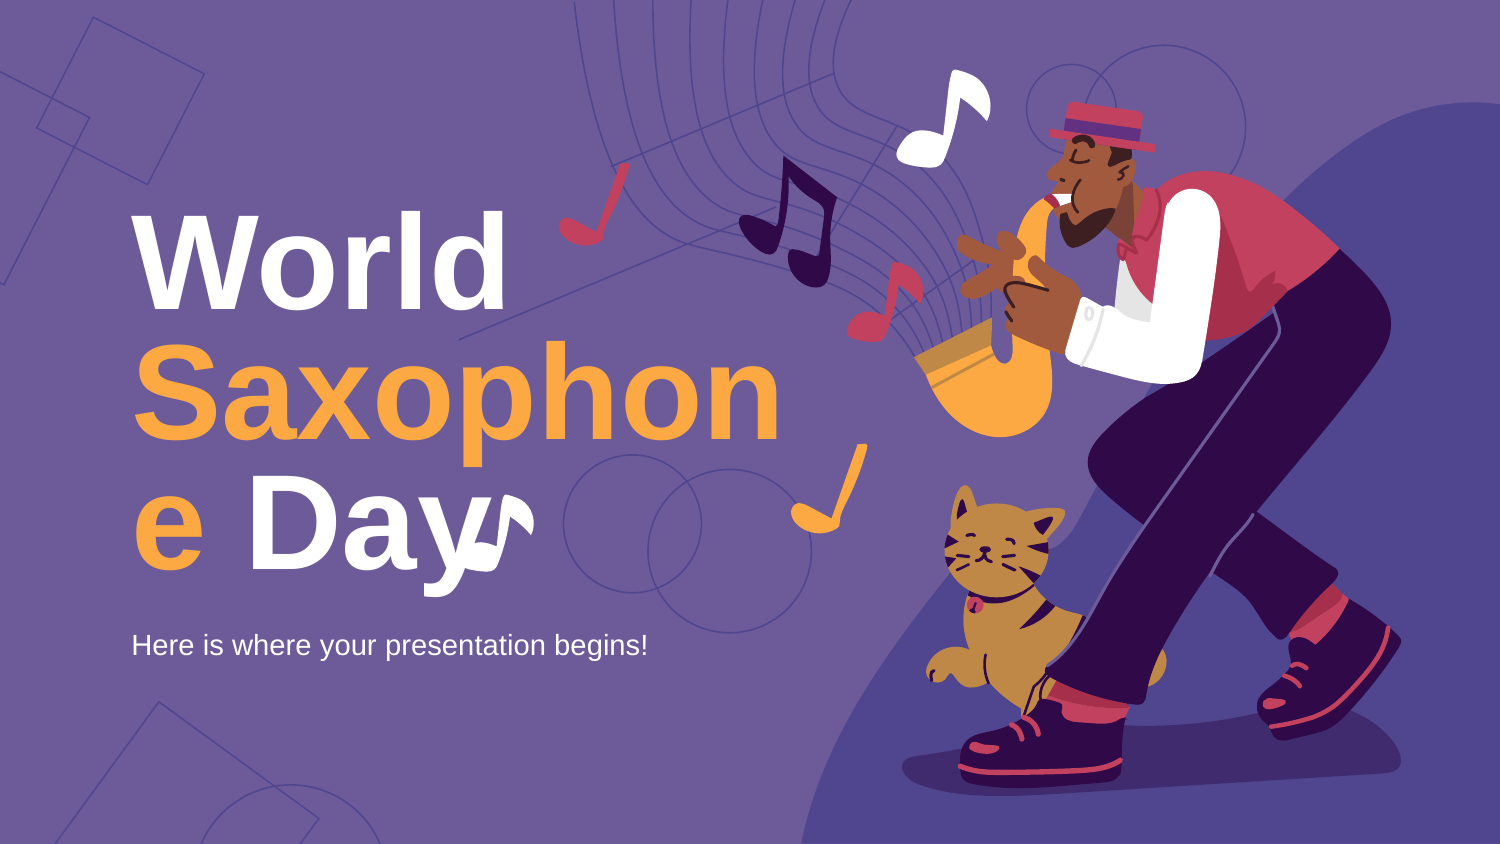

# World Saxophone Day

Here is where your presentation begins!